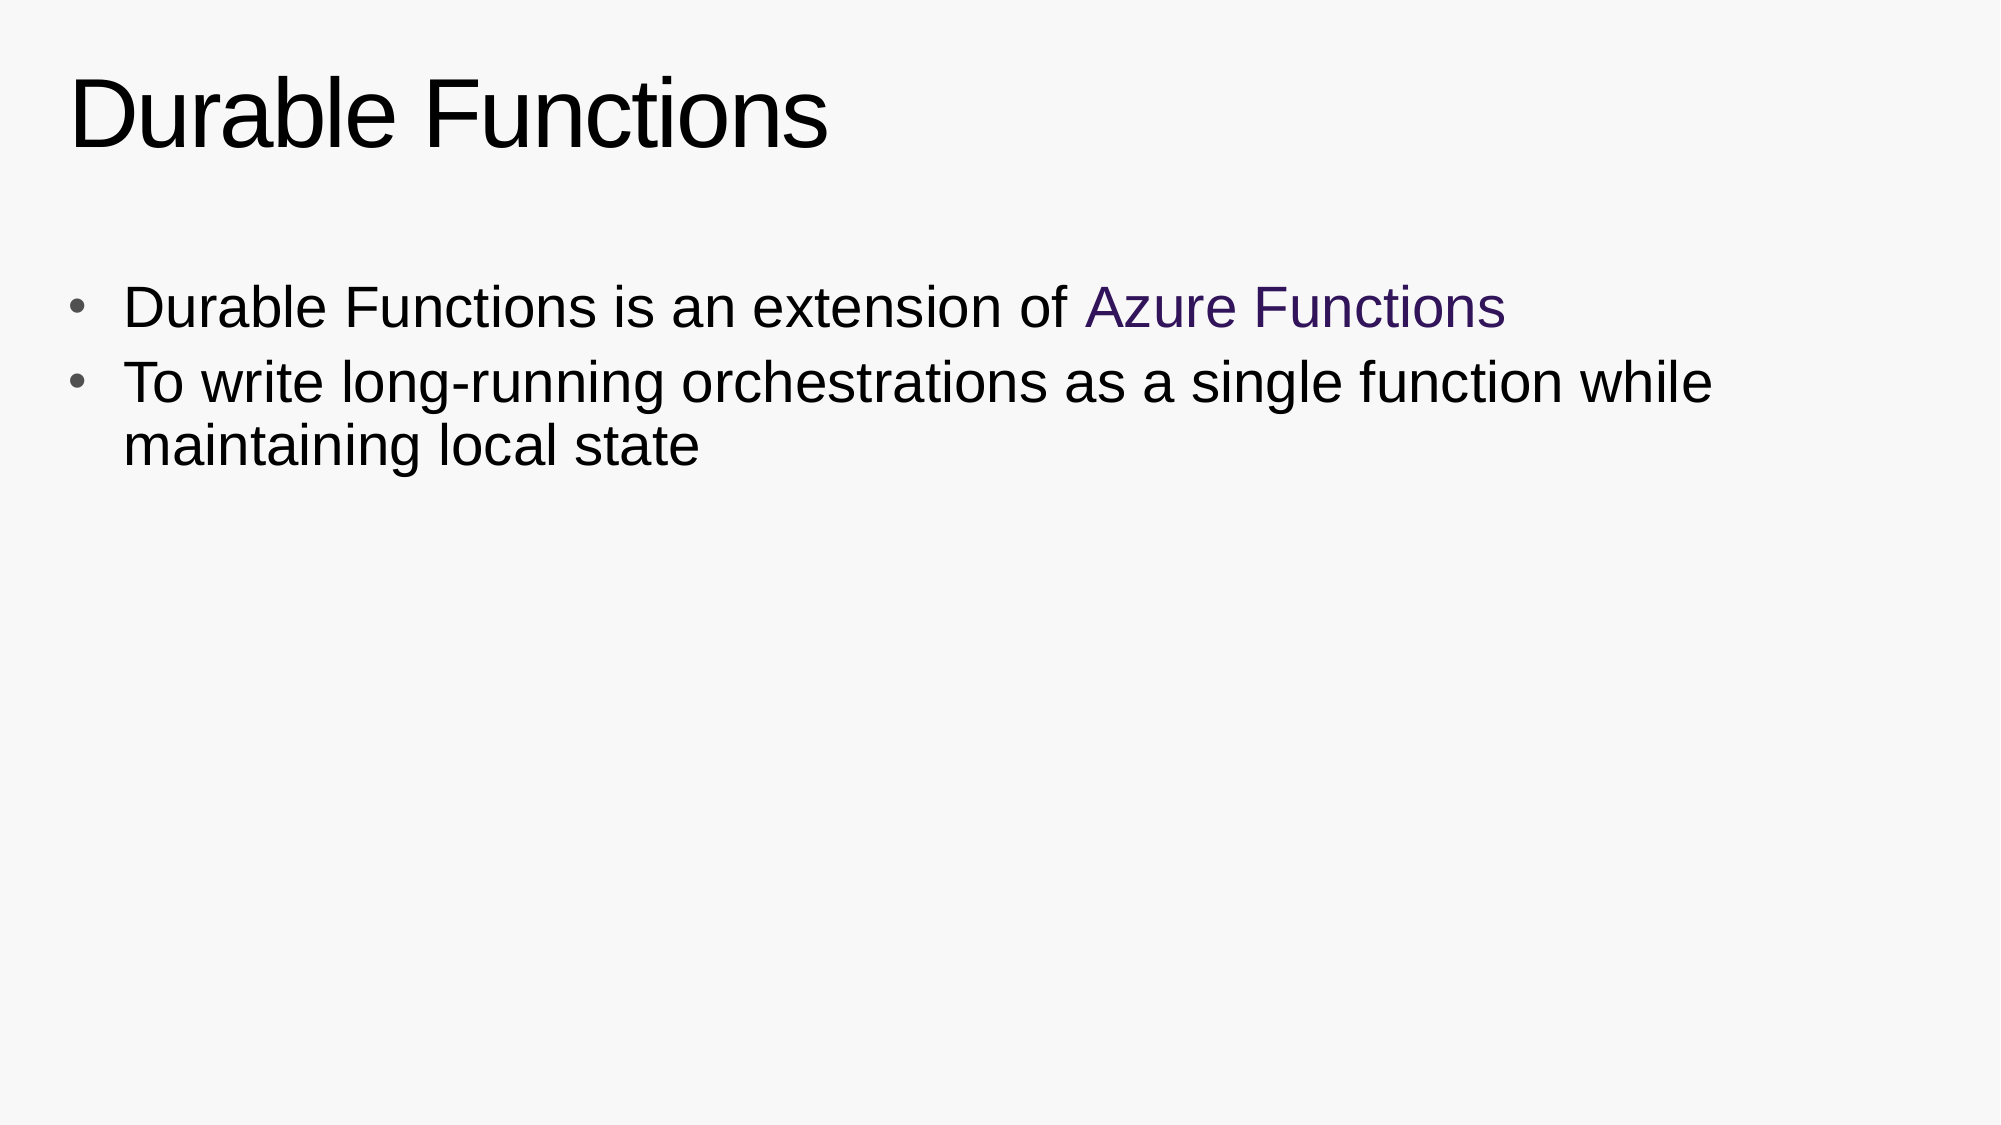

# Durable Functions
Durable Functions is an extension of Azure Functions
To write long-running orchestrations as a single function while maintaining local state